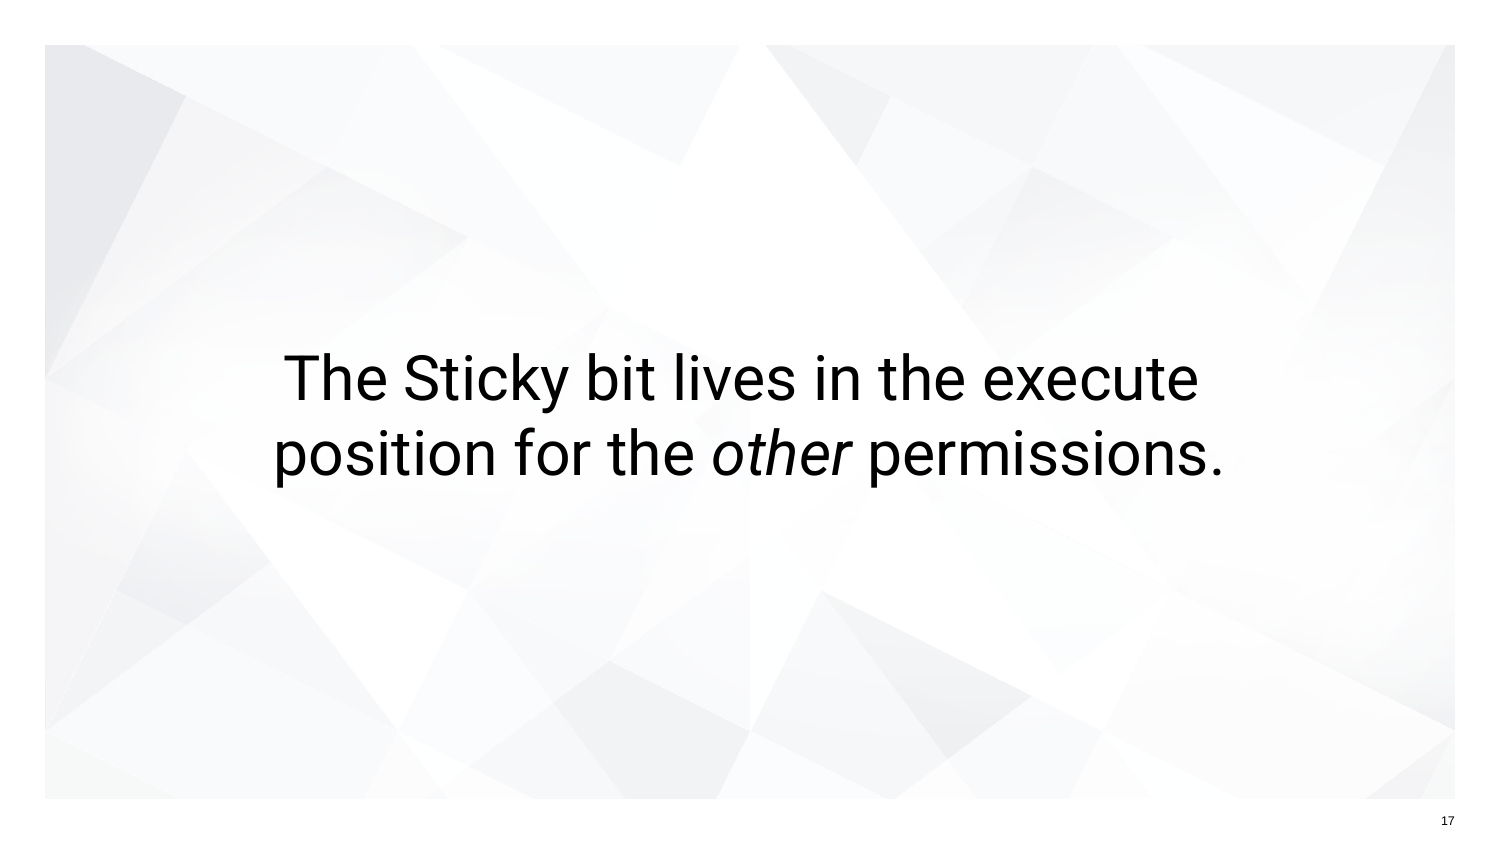

# The Sticky bit lives in the execute position for the other permissions.

17